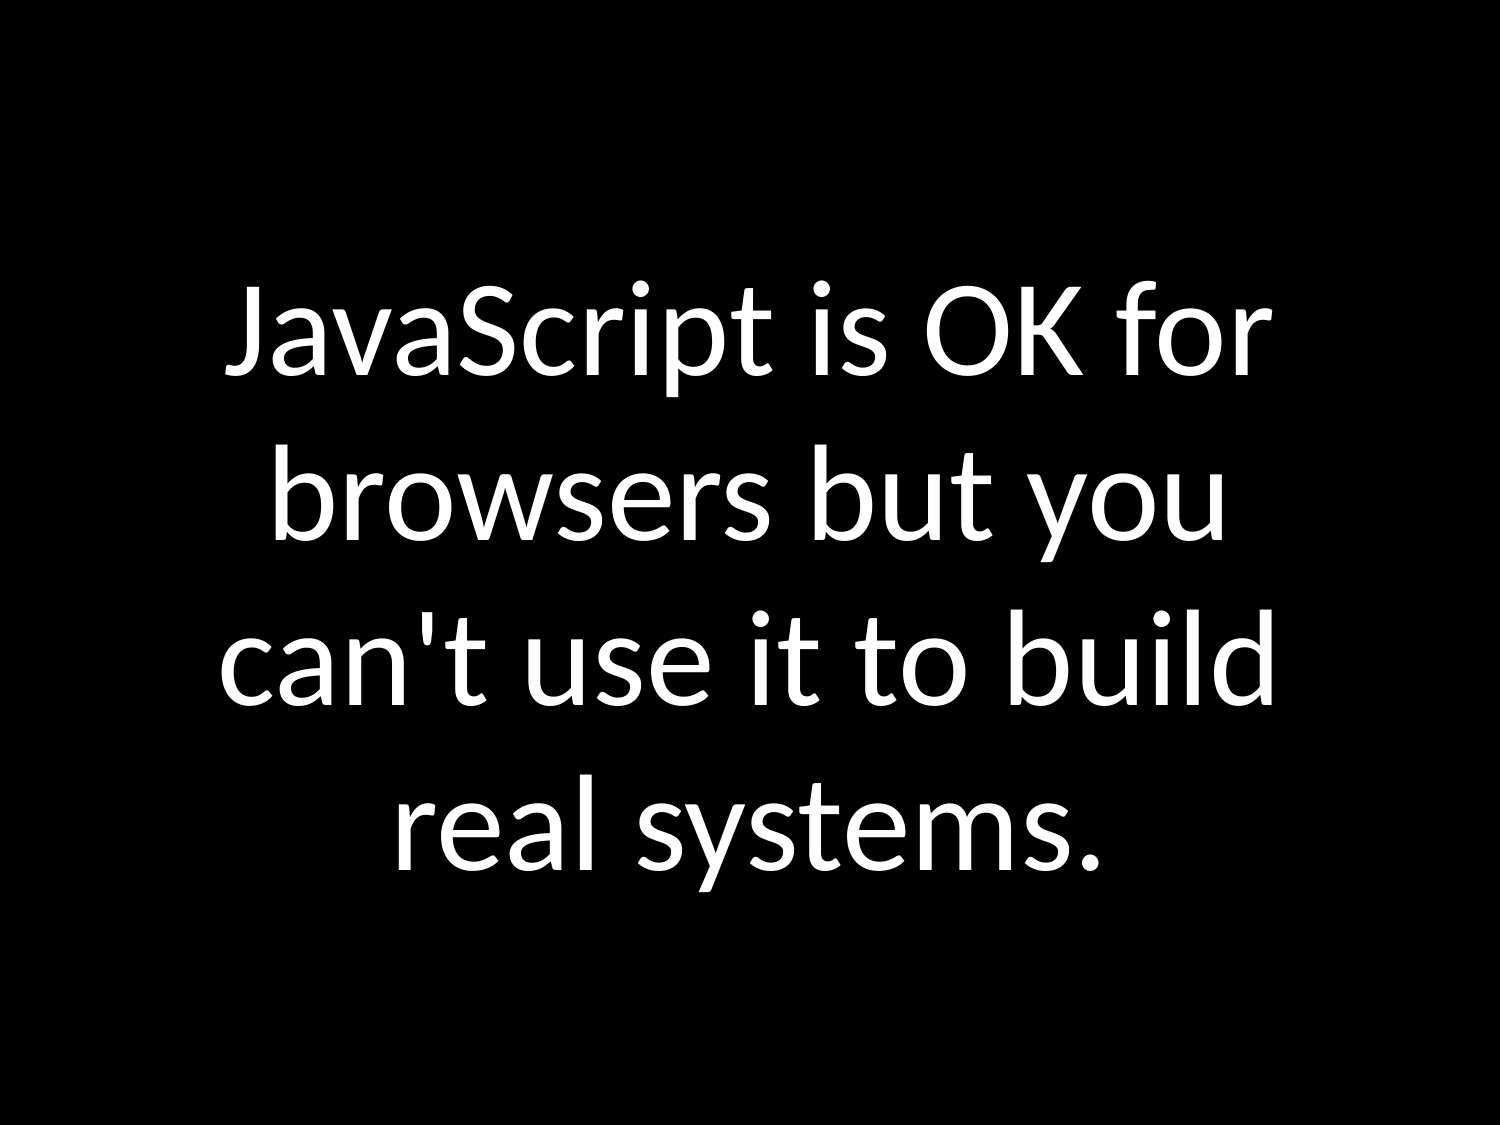

# JavaScript is OK for browsers but you can't use it to build real systems.